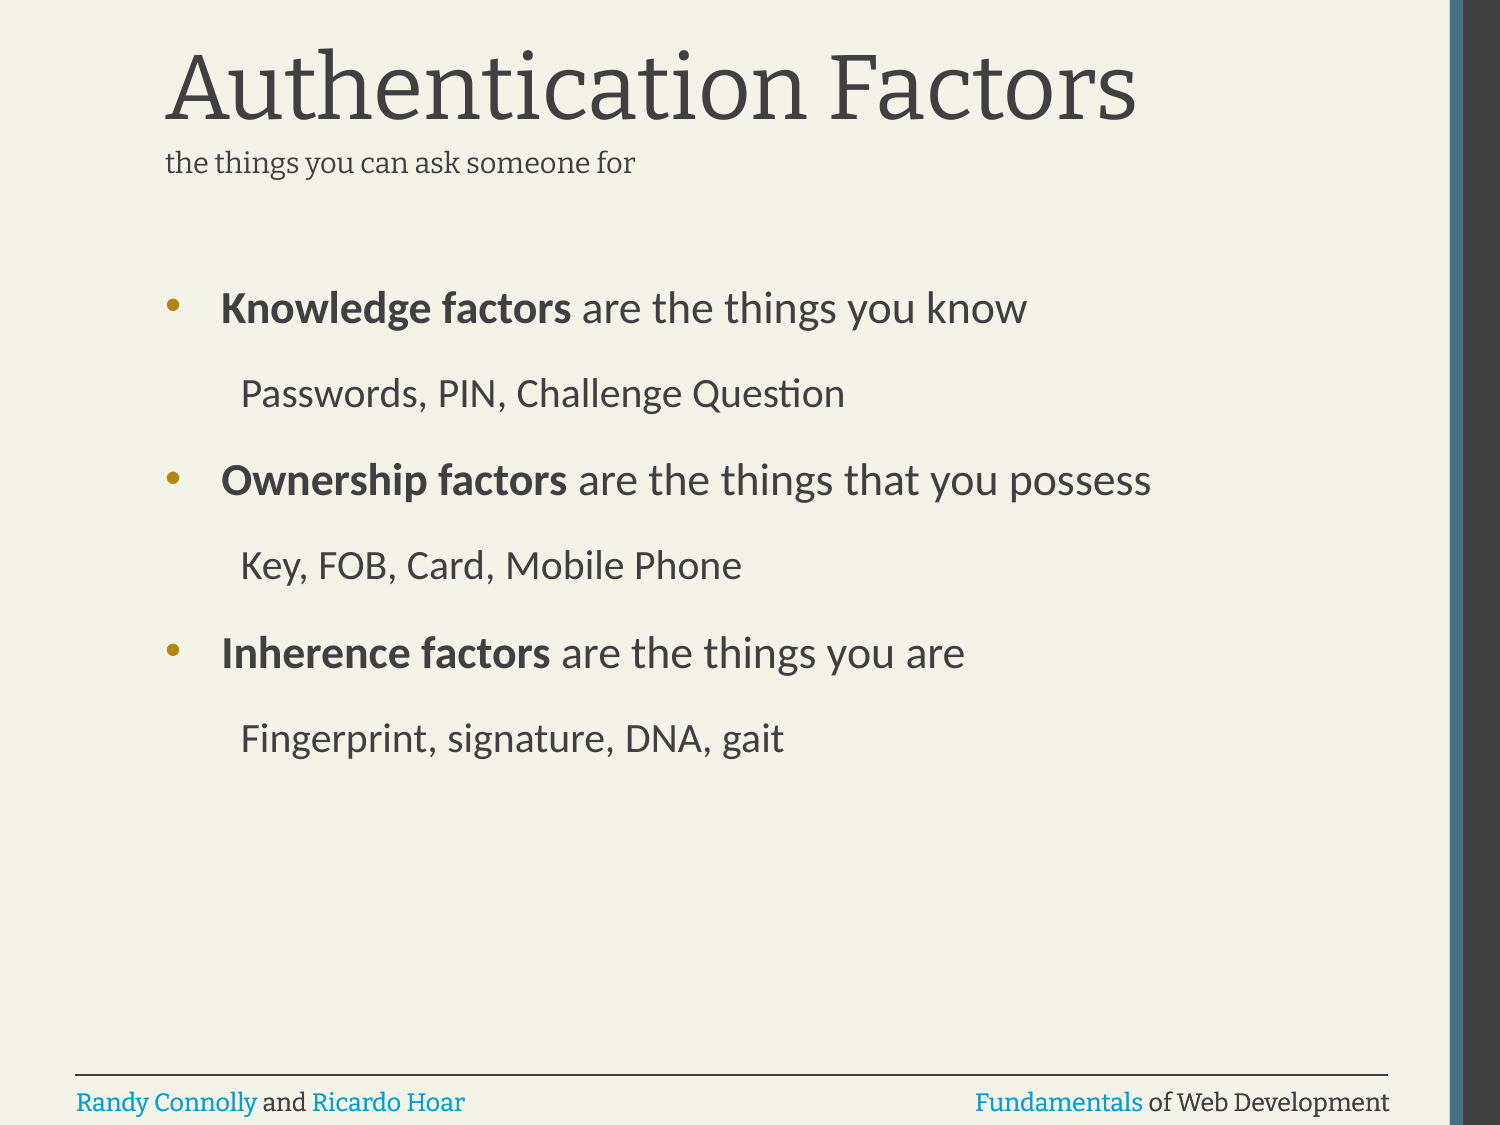

# Authentication Factors
the things you can ask someone for
Knowledge factors are the things you know
Passwords, PIN, Challenge Question
Ownership factors are the things that you possess
Key, FOB, Card, Mobile Phone
Inherence factors are the things you are
Fingerprint, signature, DNA, gait